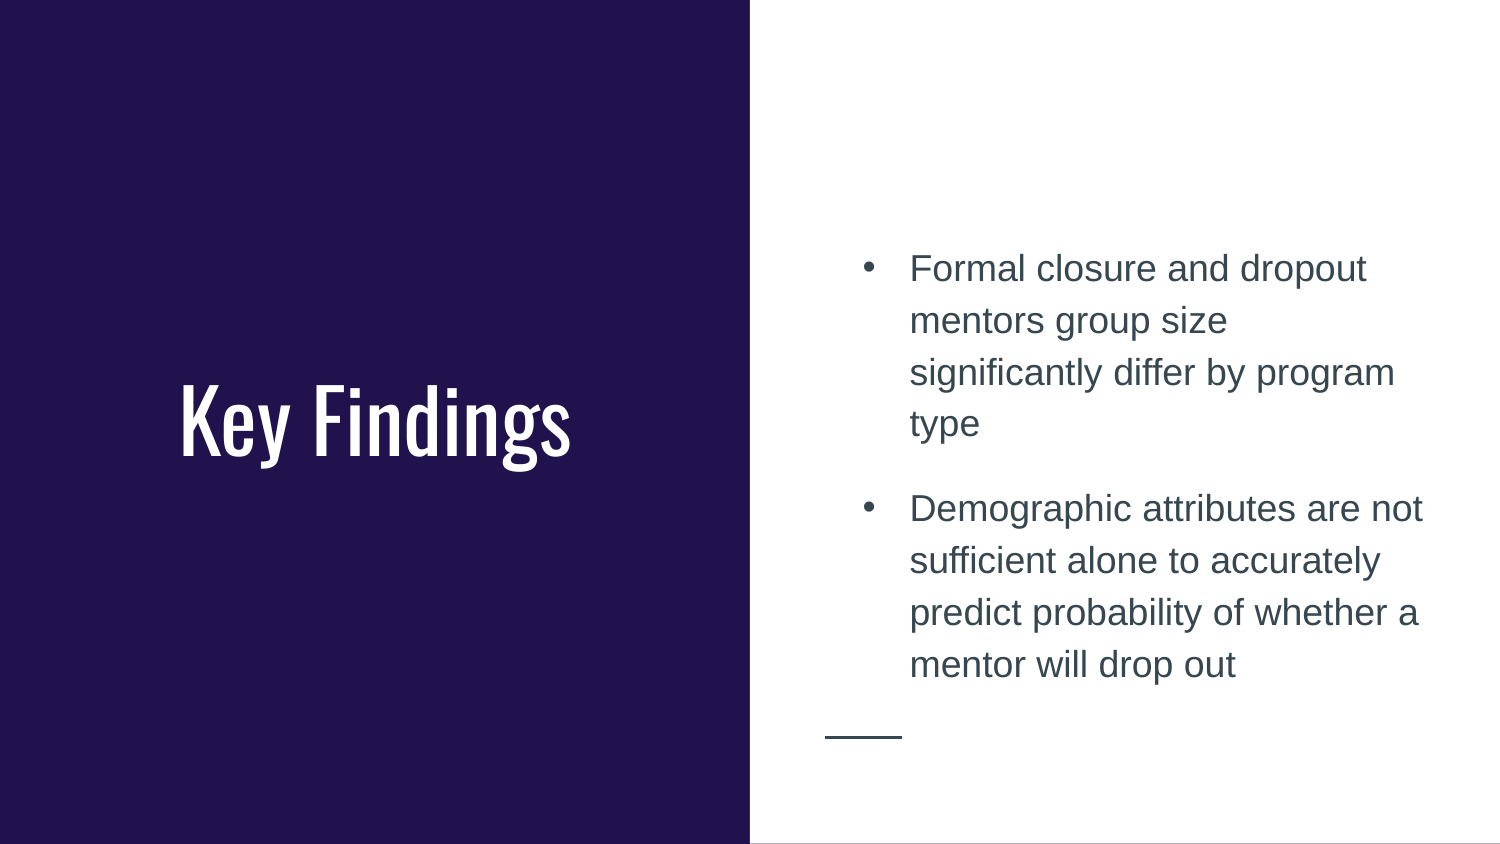

Formal closure and dropout mentors group size significantly differ by program type
Demographic attributes are not sufficient alone to accurately predict probability of whether a mentor will drop out
# Key Findings